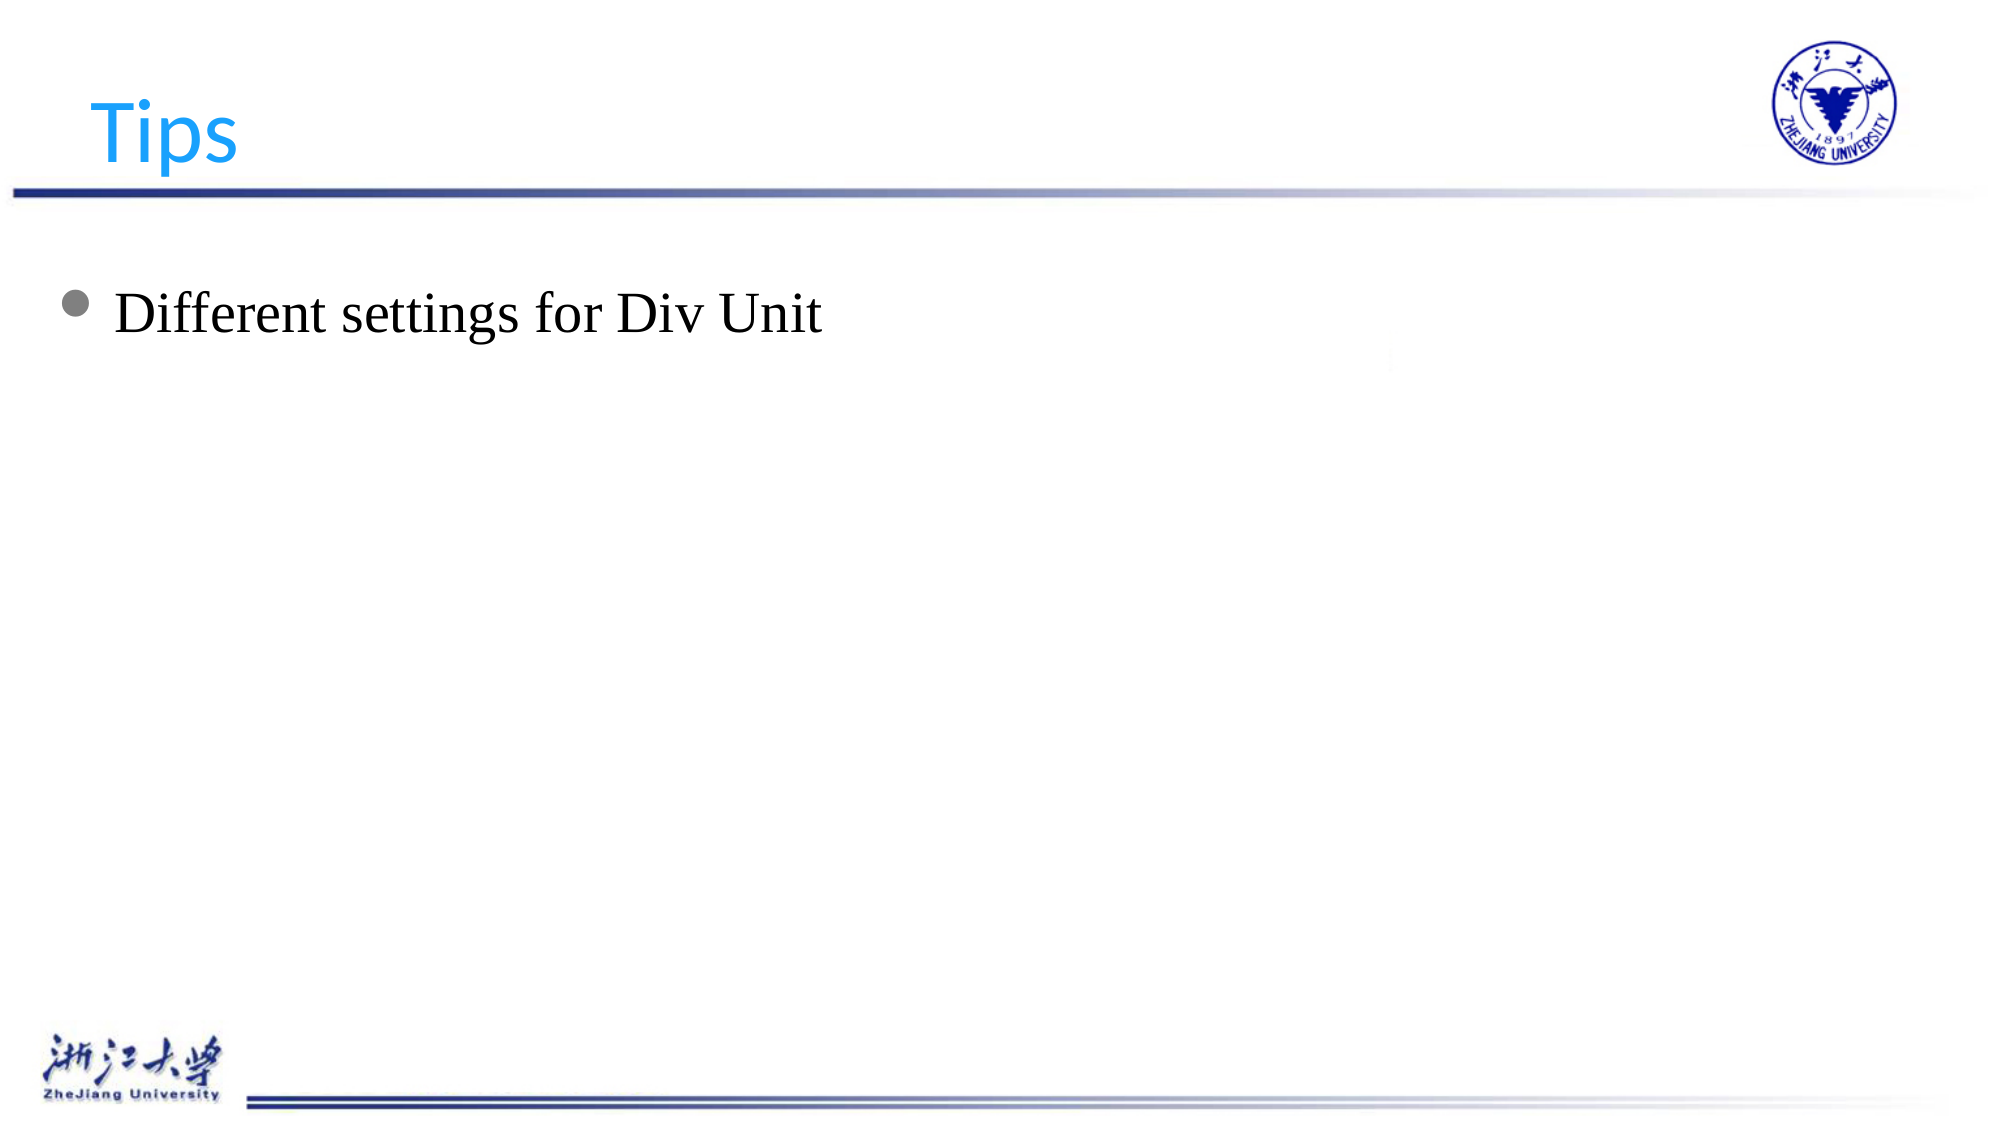

# Tips
Different settings for Div Unit